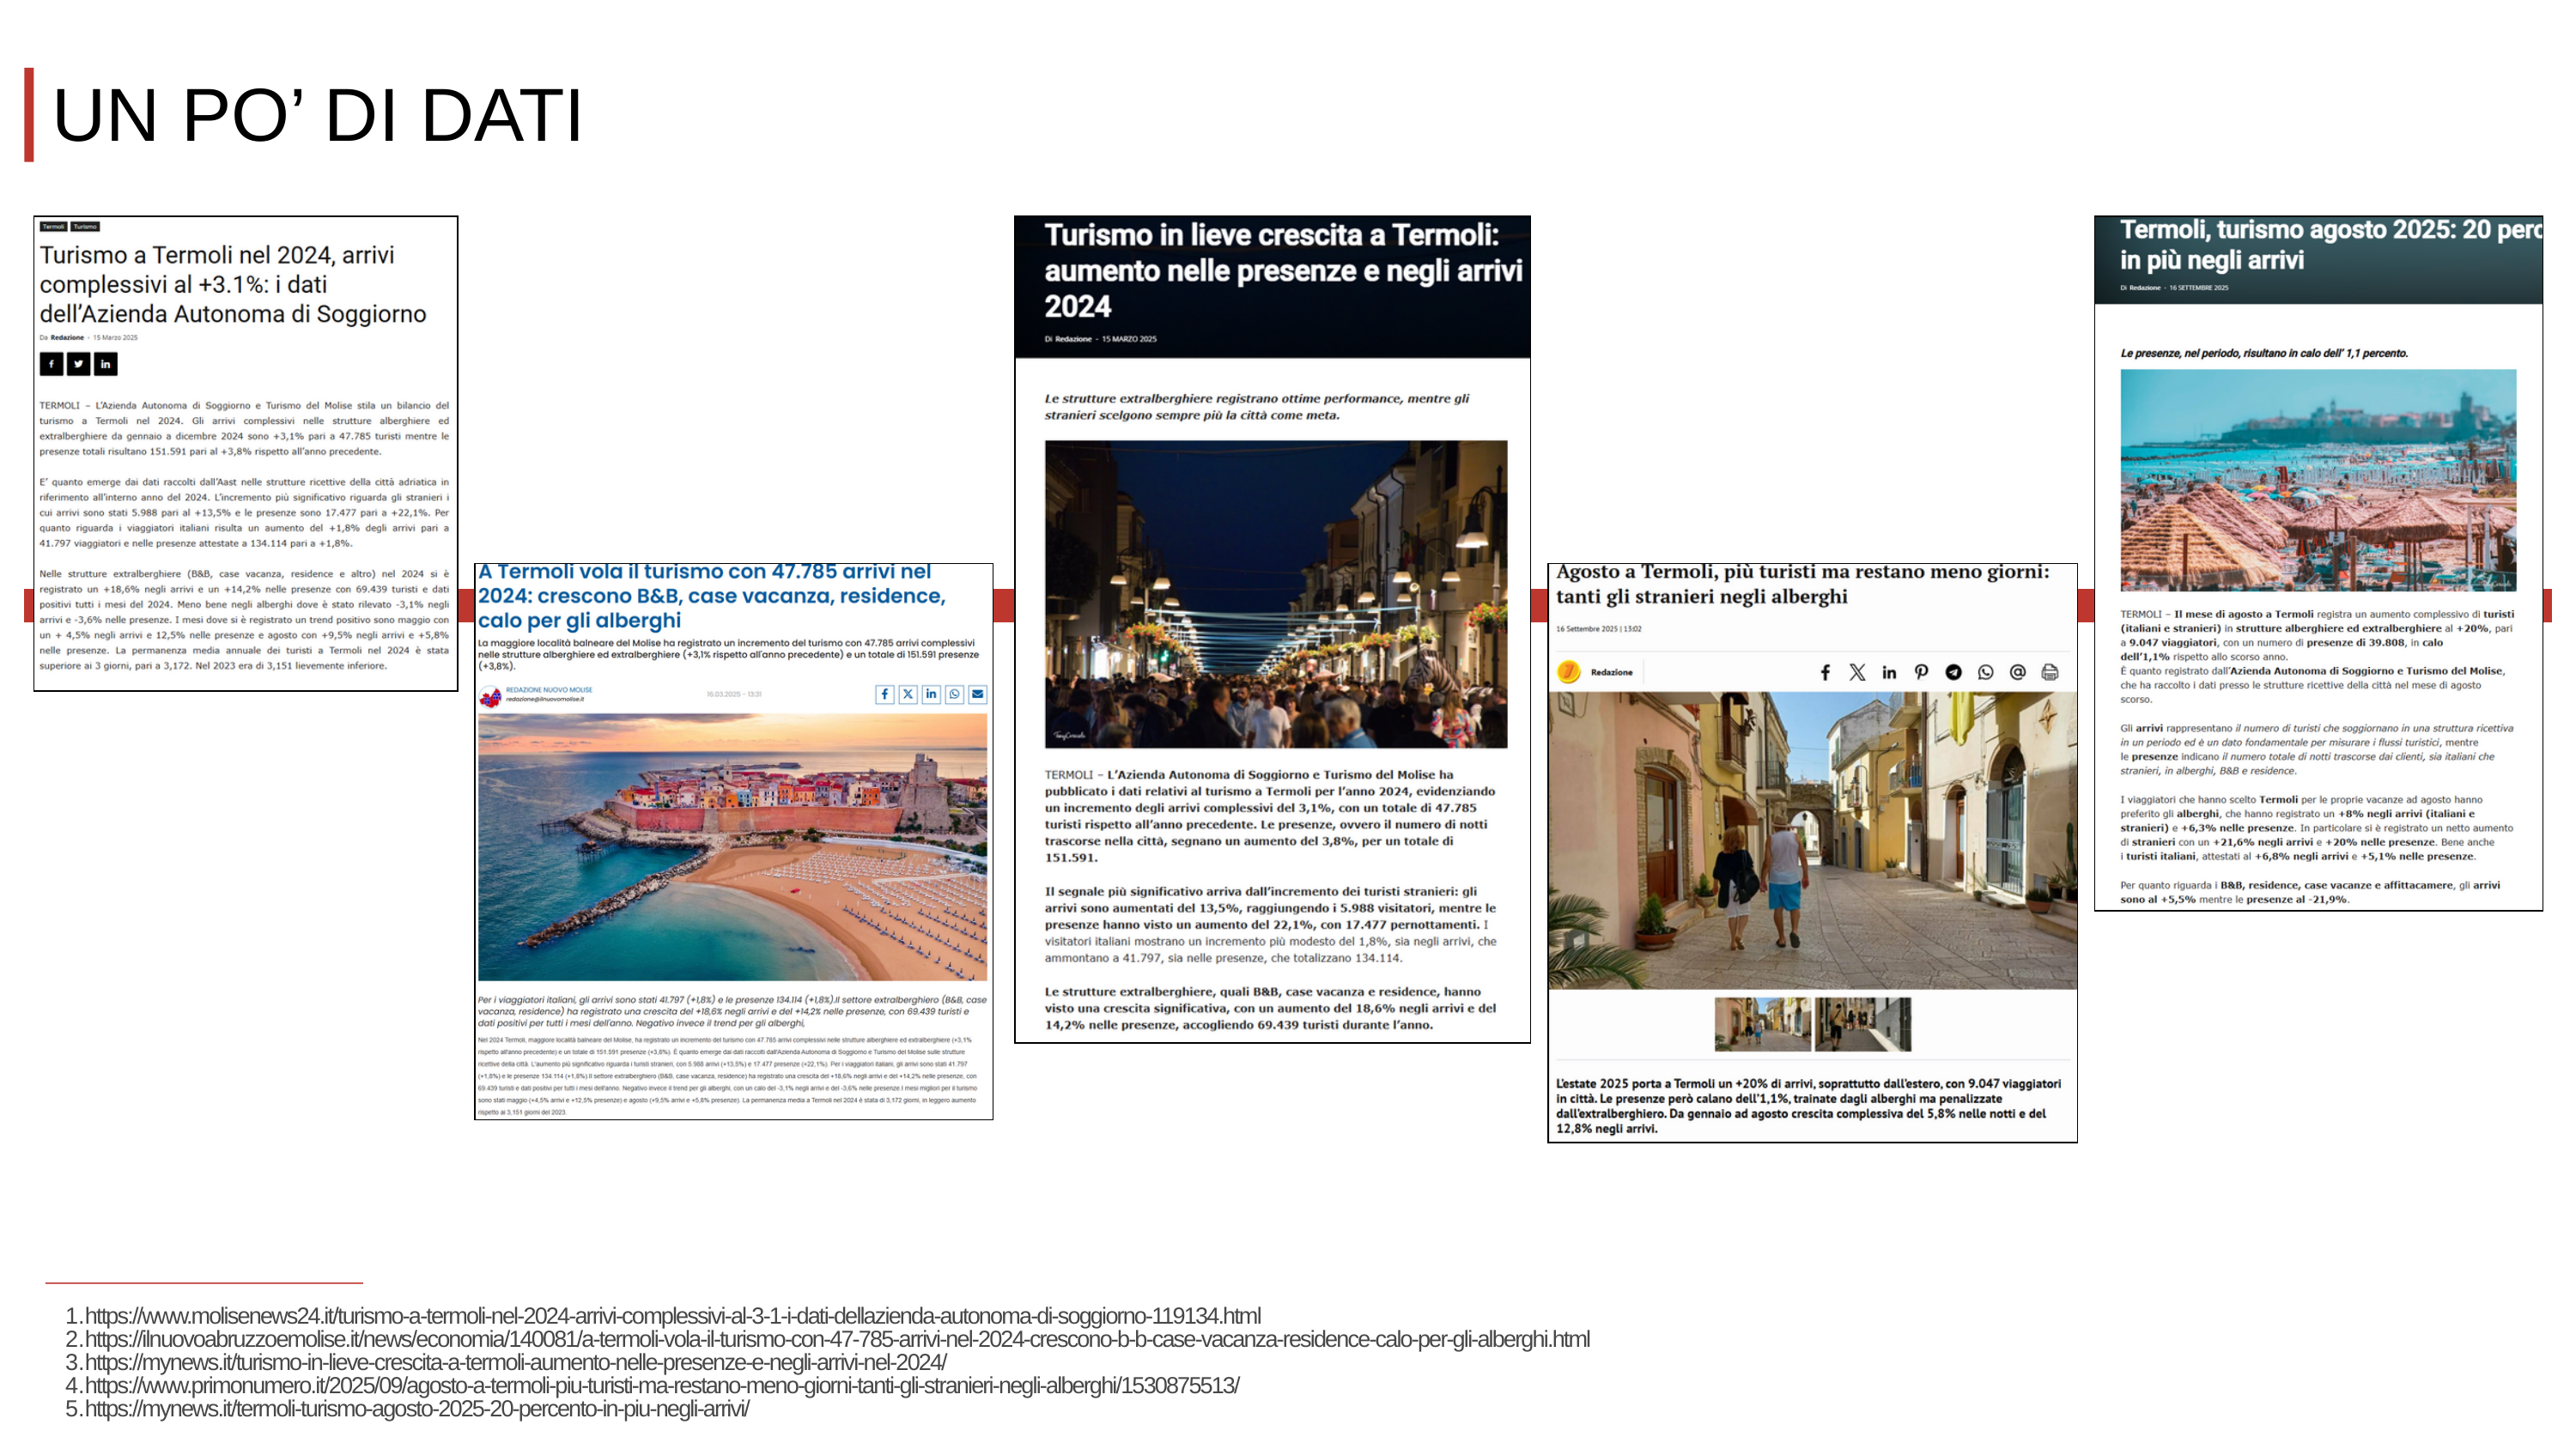

UN PO’ DI DATI

https://www.molisenews24.it/turismo-a-termoli-nel-2024-arrivi-complessivi-al-3-1-i-dati-dellazienda-autonoma-di-soggiorno-119134.html
https://ilnuovoabruzzoemolise.it/news/economia/140081/a-termoli-vola-il-turismo-con-47-785-arrivi-nel-2024-crescono-b-b-case-vacanza-residence-calo-per-gli-alberghi.html
https://mynews.it/turismo-in-lieve-crescita-a-termoli-aumento-nelle-presenze-e-negli-arrivi-nel-2024/
https://www.primonumero.it/2025/09/agosto-a-termoli-piu-turisti-ma-restano-meno-giorni-tanti-gli-stranieri-negli-alberghi/1530875513/
https://mynews.it/termoli-turismo-agosto-2025-20-percento-in-piu-negli-arrivi/